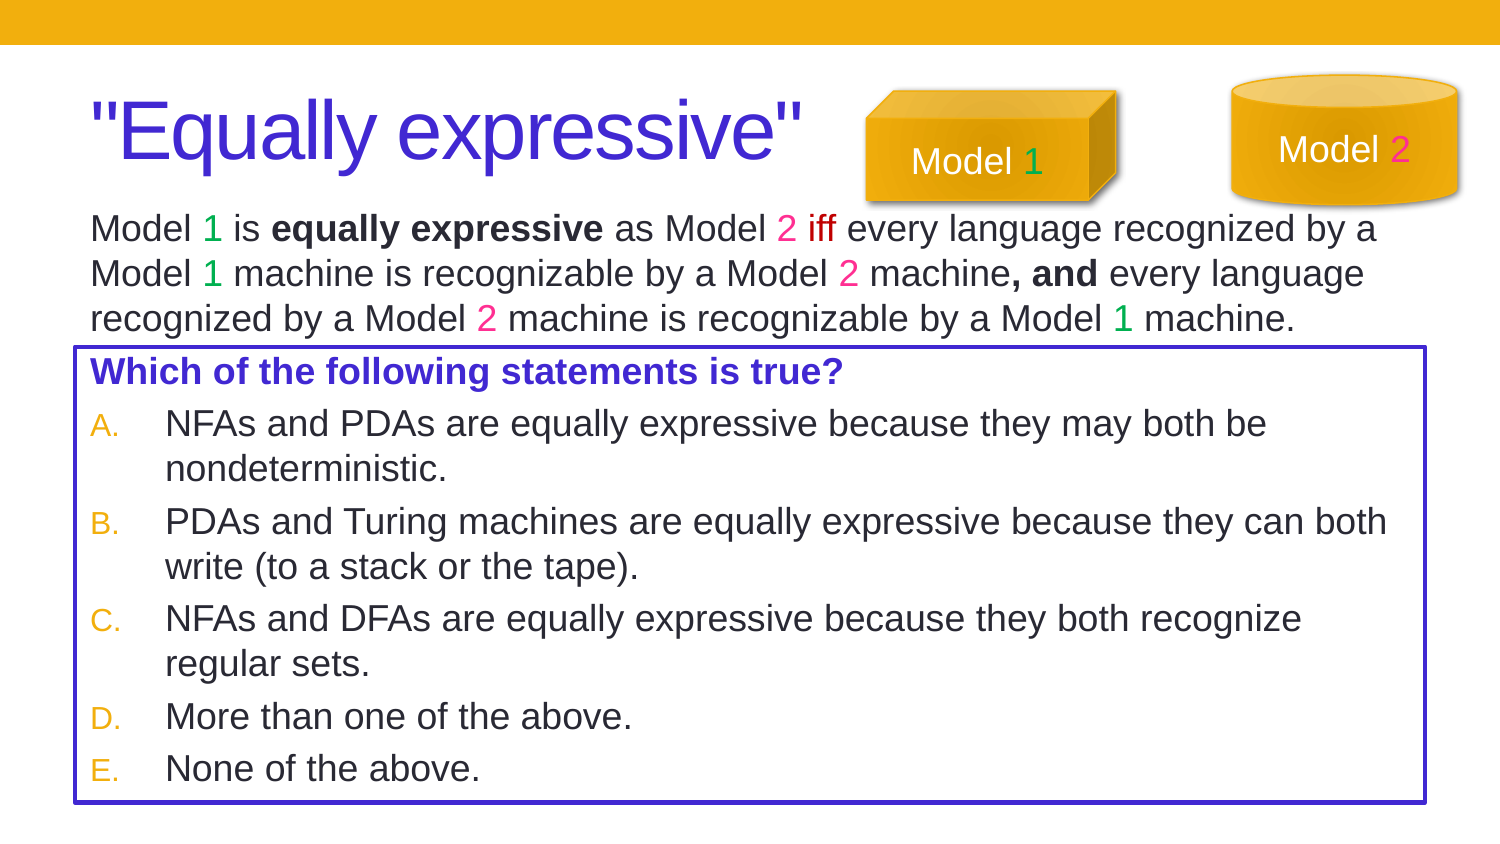

# "Equally expressive"
Model 2
Model 1
Model 1 is equally expressive as Model 2 iff every language recognized by a Model 1 machine is recognizable by a Model 2 machine, and every language recognized by a Model 2 machine is recognizable by a Model 1 machine.
Which of the following statements is true?
NFAs and PDAs are equally expressive because they may both be nondeterministic.
PDAs and Turing machines are equally expressive because they can both write (to a stack or the tape).
NFAs and DFAs are equally expressive because they both recognize regular sets.
More than one of the above.
None of the above.